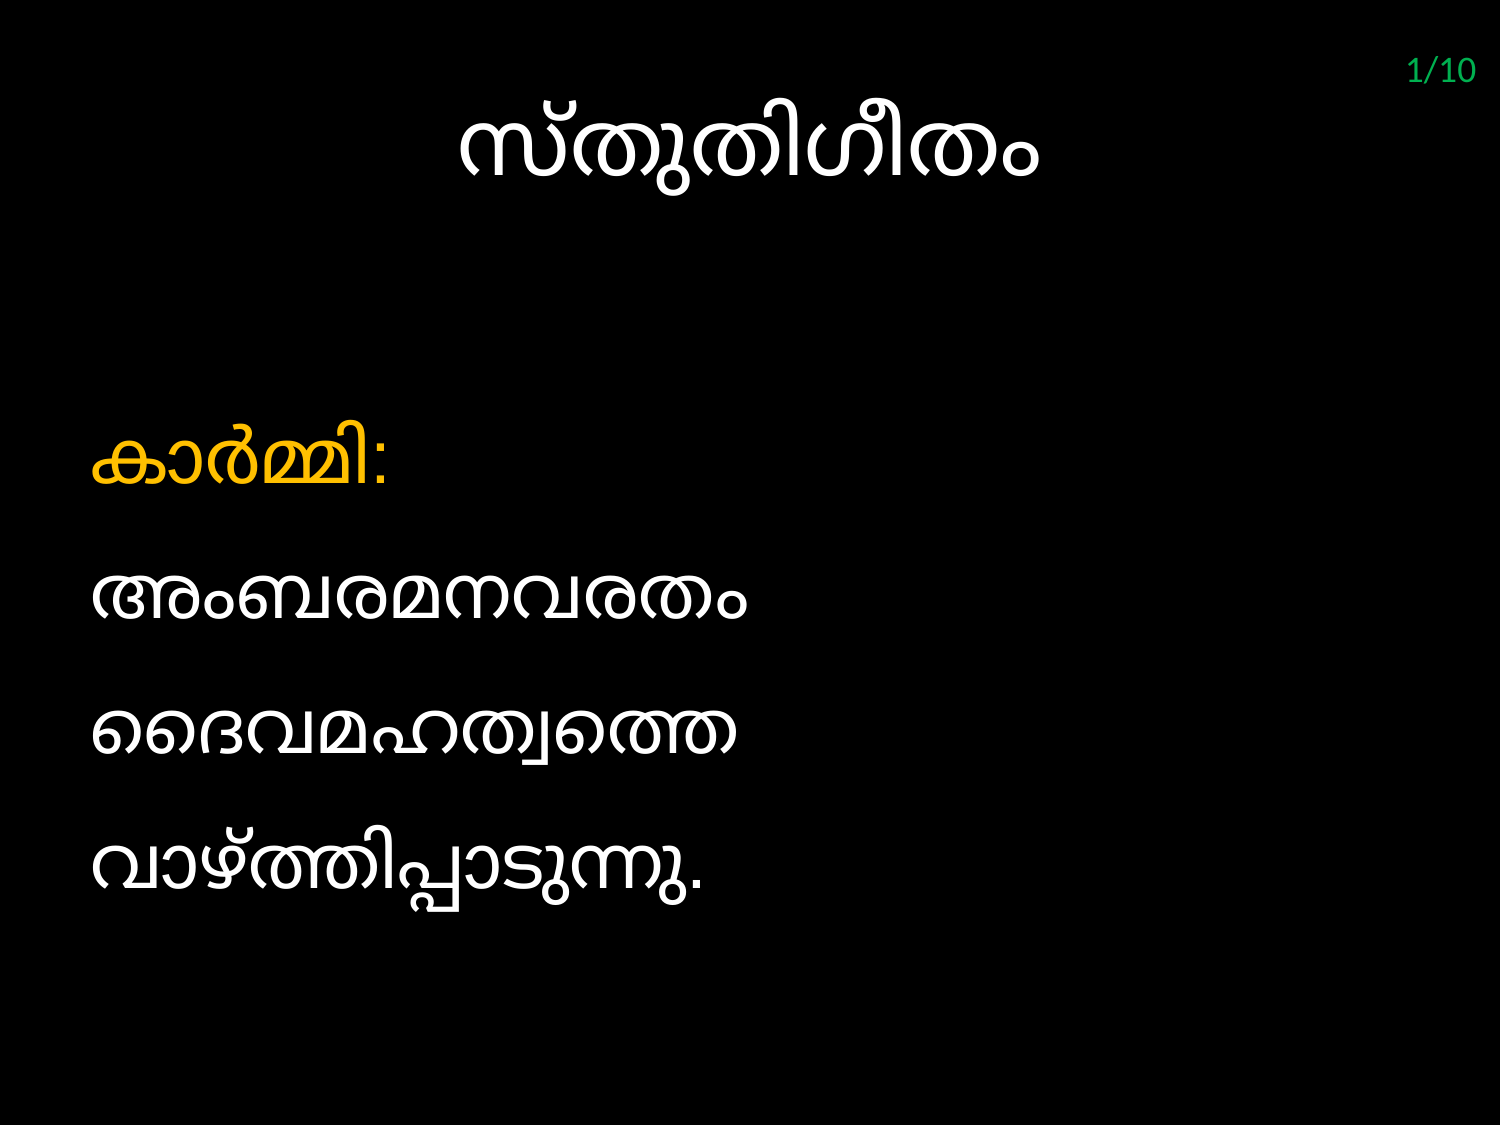

1/10
# സ്തുതിഗീതം
കാര്‍മ്മി:
അംബരമനവരതം
ദൈവമഹത്വത്തെ
വാഴ്ത്തിപ്പാടുന്നു.